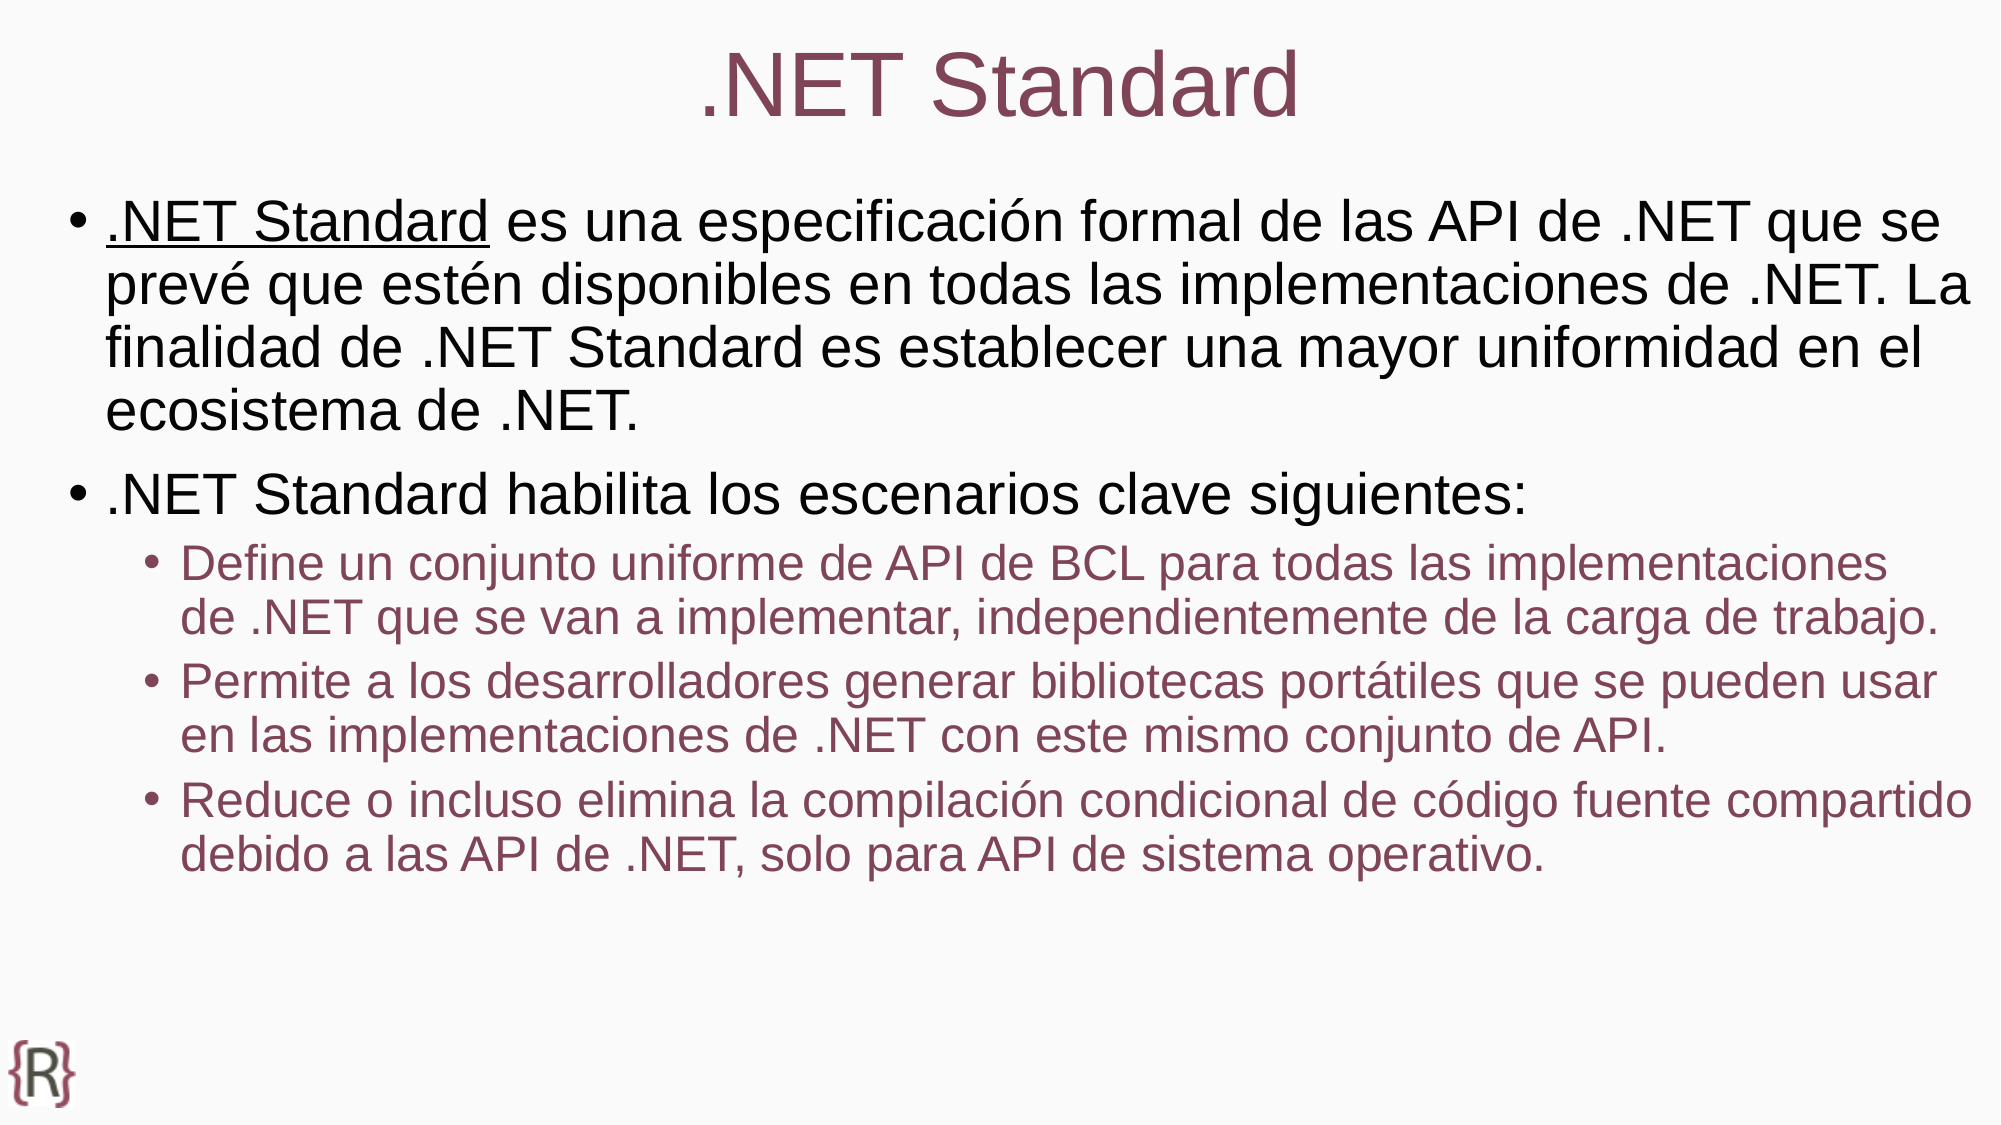

# .NET Standard
.NET Standard es una especificación formal de las API de .NET que se prevé que estén disponibles en todas las implementaciones de .NET. La finalidad de .NET Standard es establecer una mayor uniformidad en el ecosistema de .NET.
.NET Standard habilita los escenarios clave siguientes:
Define un conjunto uniforme de API de BCL para todas las implementaciones de .NET que se van a implementar, independientemente de la carga de trabajo.
Permite a los desarrolladores generar bibliotecas portátiles que se pueden usar en las implementaciones de .NET con este mismo conjunto de API.
Reduce o incluso elimina la compilación condicional de código fuente compartido debido a las API de .NET, solo para API de sistema operativo.